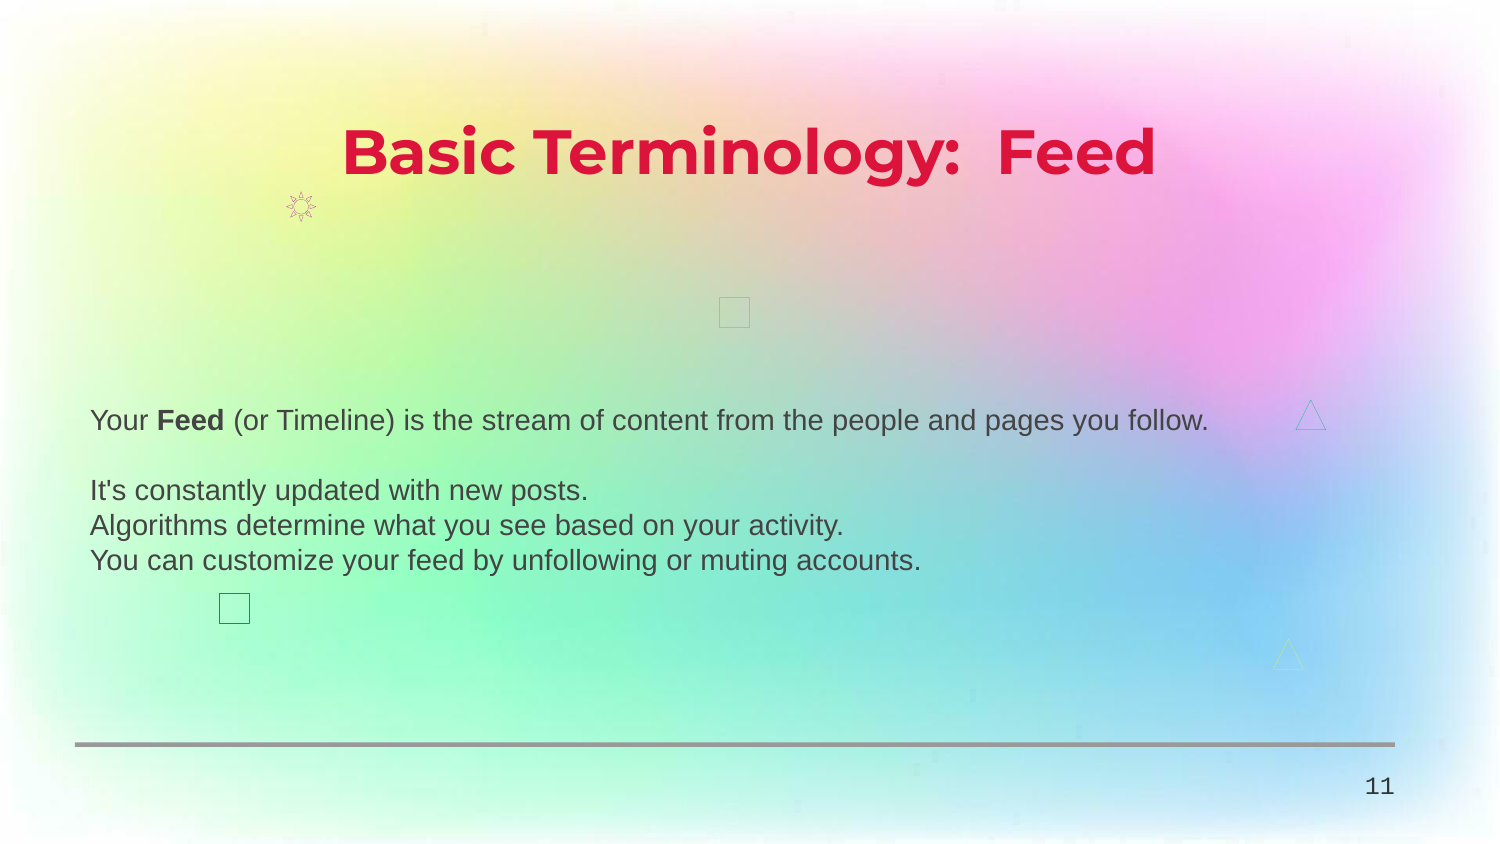

Basic Terminology:  Feed

Your Feed (or Timeline) is the stream of content from the people and pages you follow.

It's constantly updated with new posts.
Algorithms determine what you see based on your activity.
You can customize your feed by unfollowing or muting accounts.

11